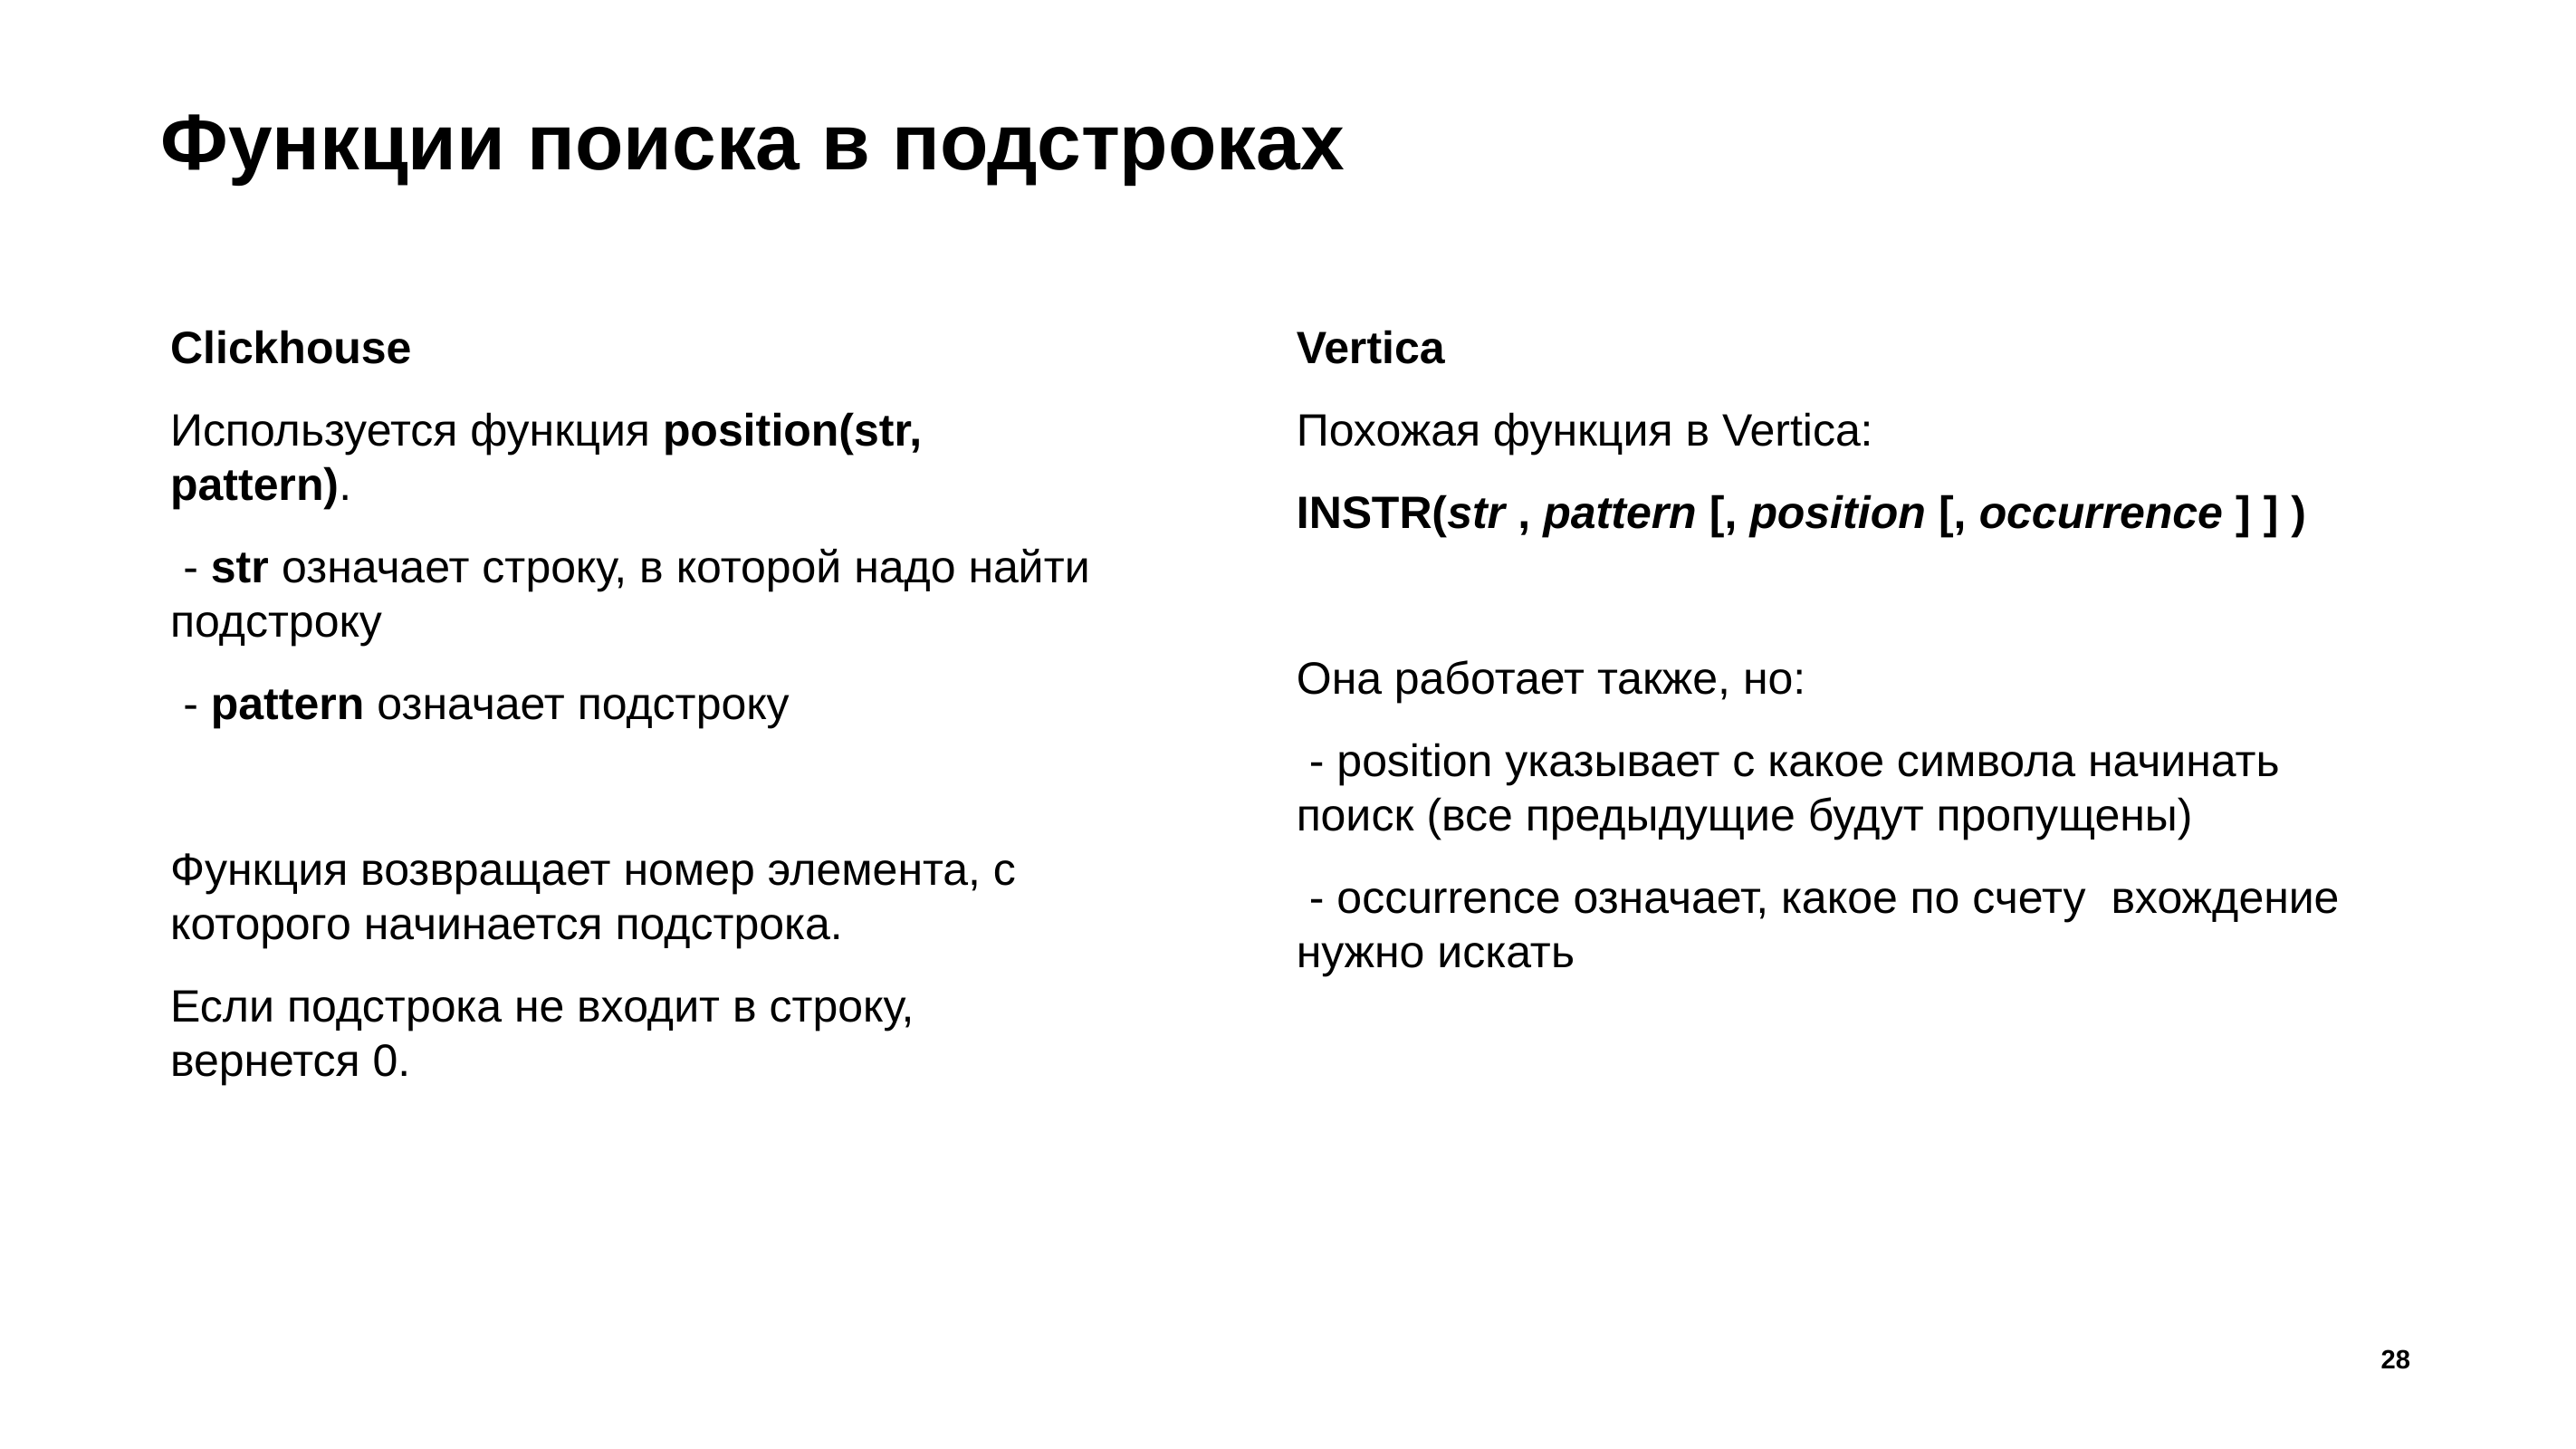

# Функции поиска в подстроках
Clickhouse
Используется функция position(str, pattern).
 - str означает строку, в которой надо найти подстроку
 - pattern означает подстроку

Функция возвращает номер элемента, с которого начинается подстрока.
Если подстрока не входит в строку, вернется 0.

Vertica
Похожая функция в Vertica:
INSTR(str , pattern [, position [, occurrence ] ] )

Она работает также, но:
 - position указывает с какое символа начинать поиск (все предыдущие будут пропущены)
 - occurrence означает, какое по счету  вхождение нужно искать

28